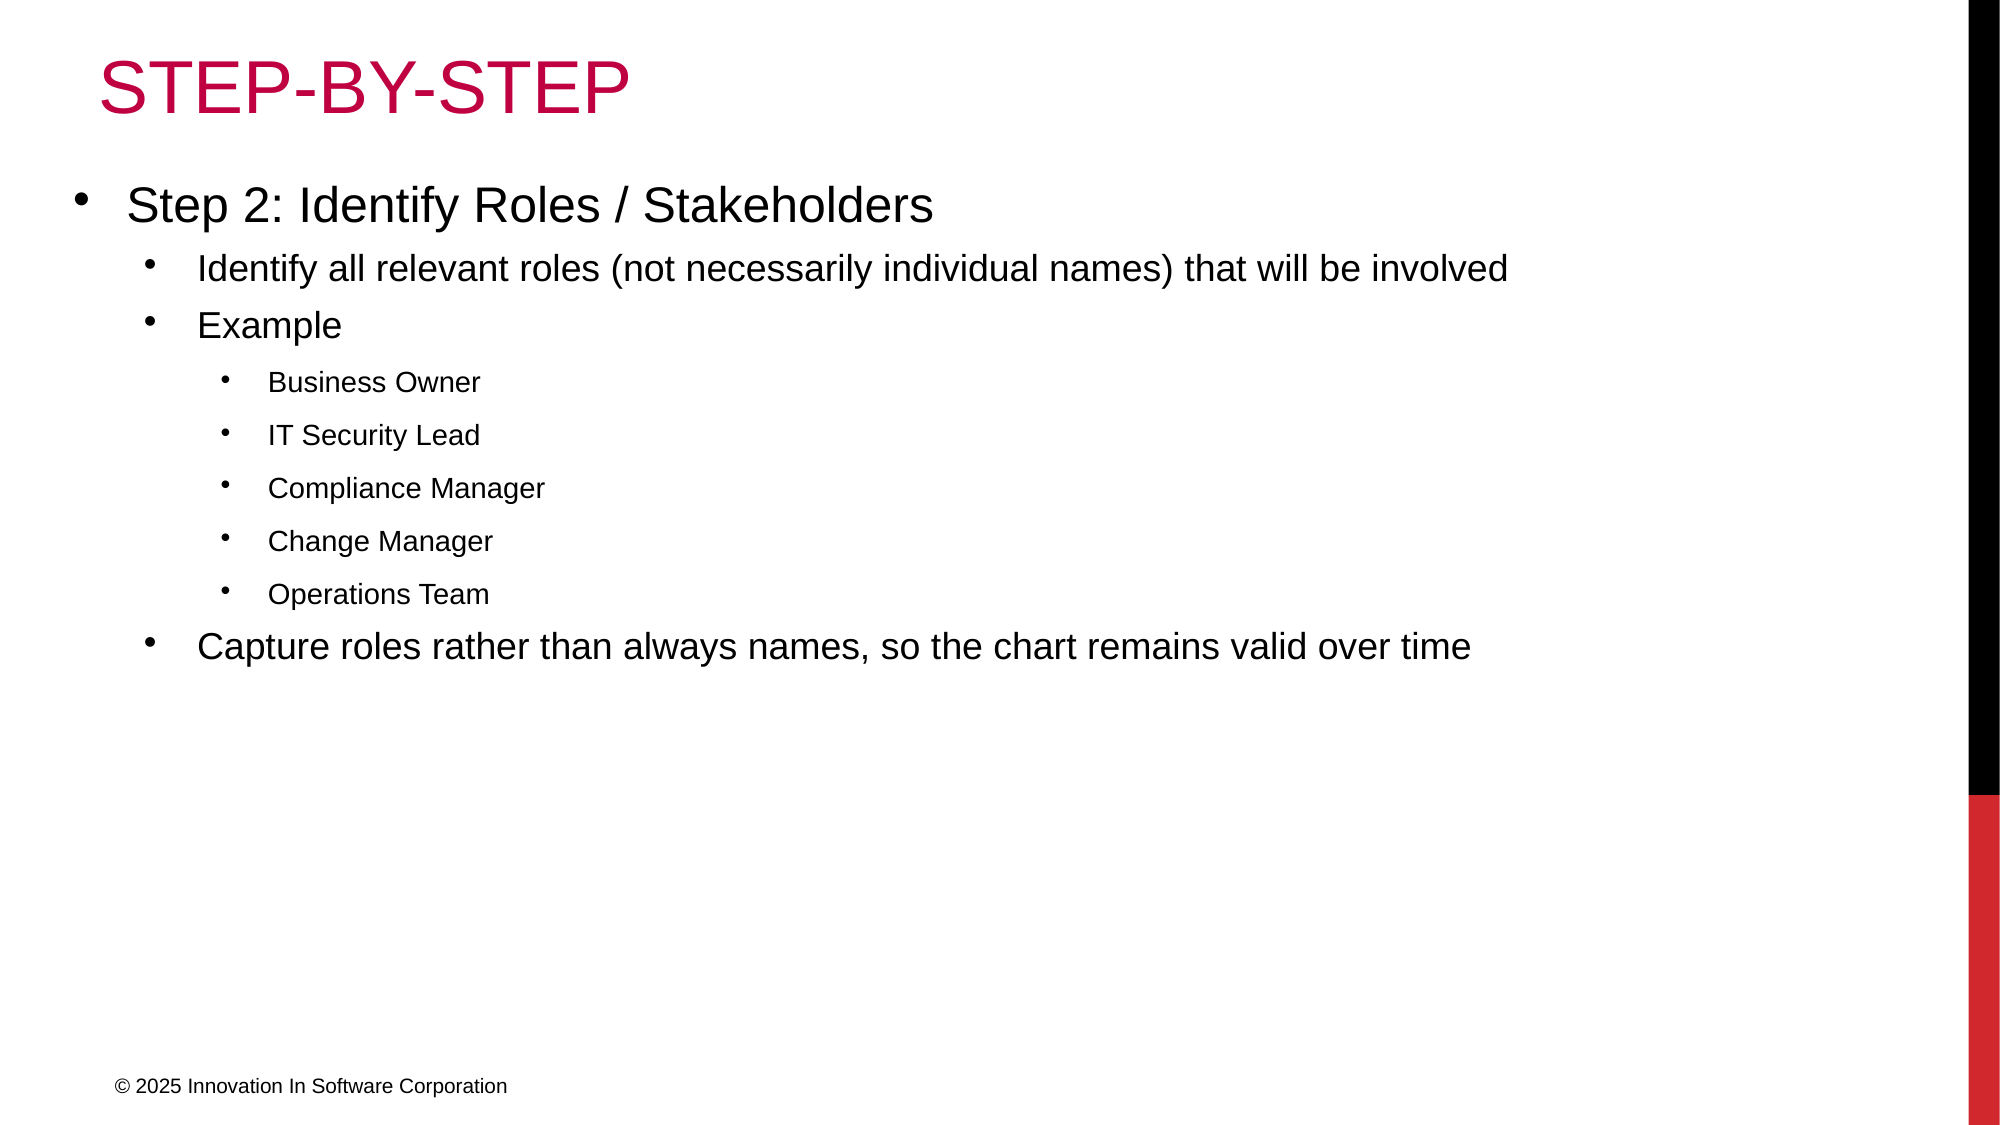

# Step-by-Step
Step 2: Identify Roles / Stakeholders
Identify all relevant roles (not necessarily individual names) that will be involved
Example
Business Owner
IT Security Lead
Compliance Manager
Change Manager
Operations Team
Capture roles rather than always names, so the chart remains valid over time
© 2025 Innovation In Software Corporation